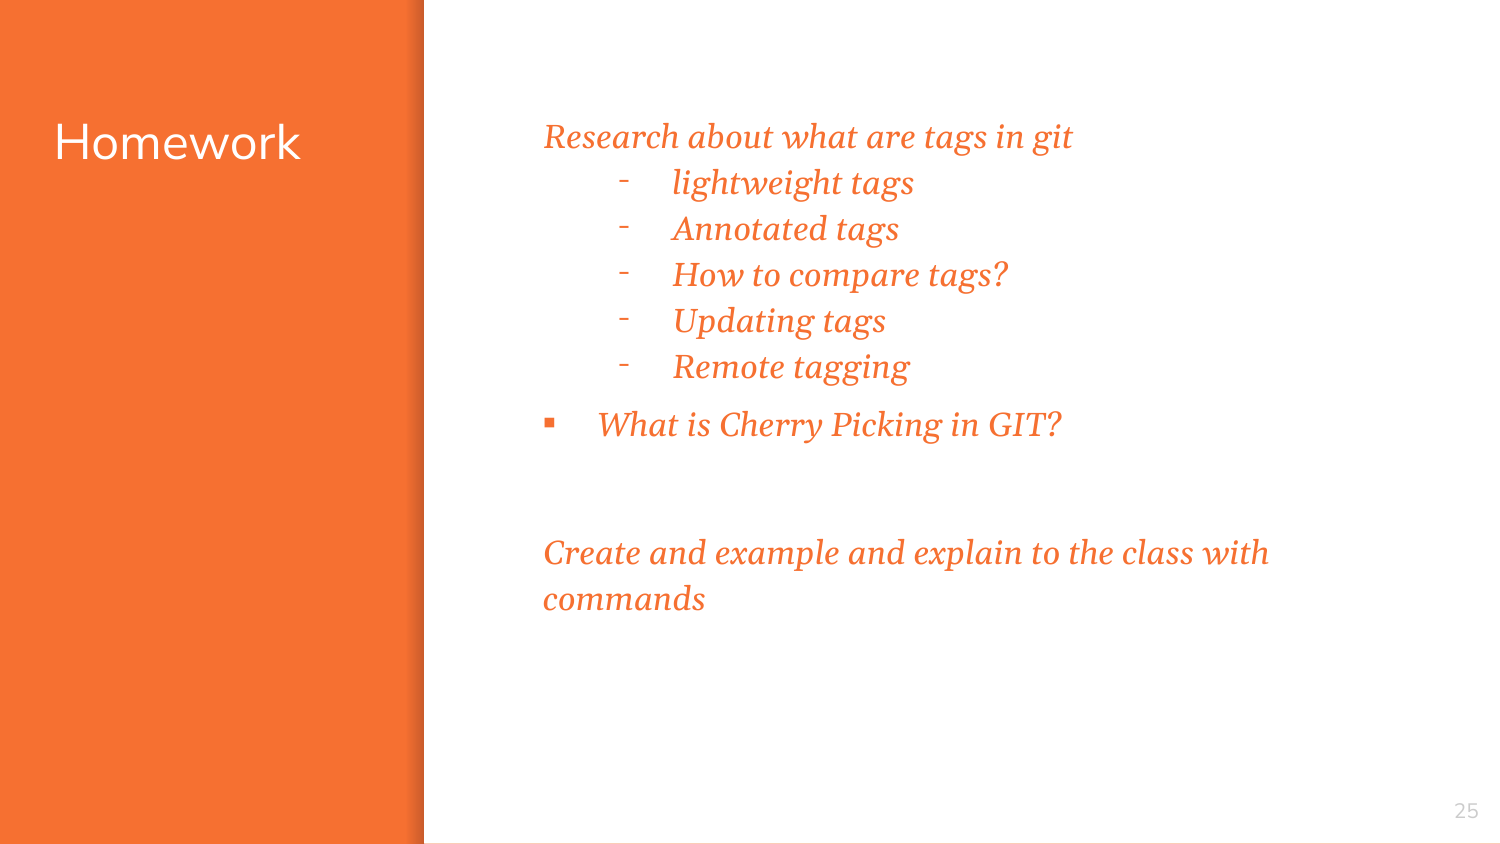

# Homework
Research about what are tags in git
lightweight tags
Annotated tags
How to compare tags?
Updating tags
Remote tagging
What is Cherry Picking in GIT?

Create and example and explain to the class with commands
25